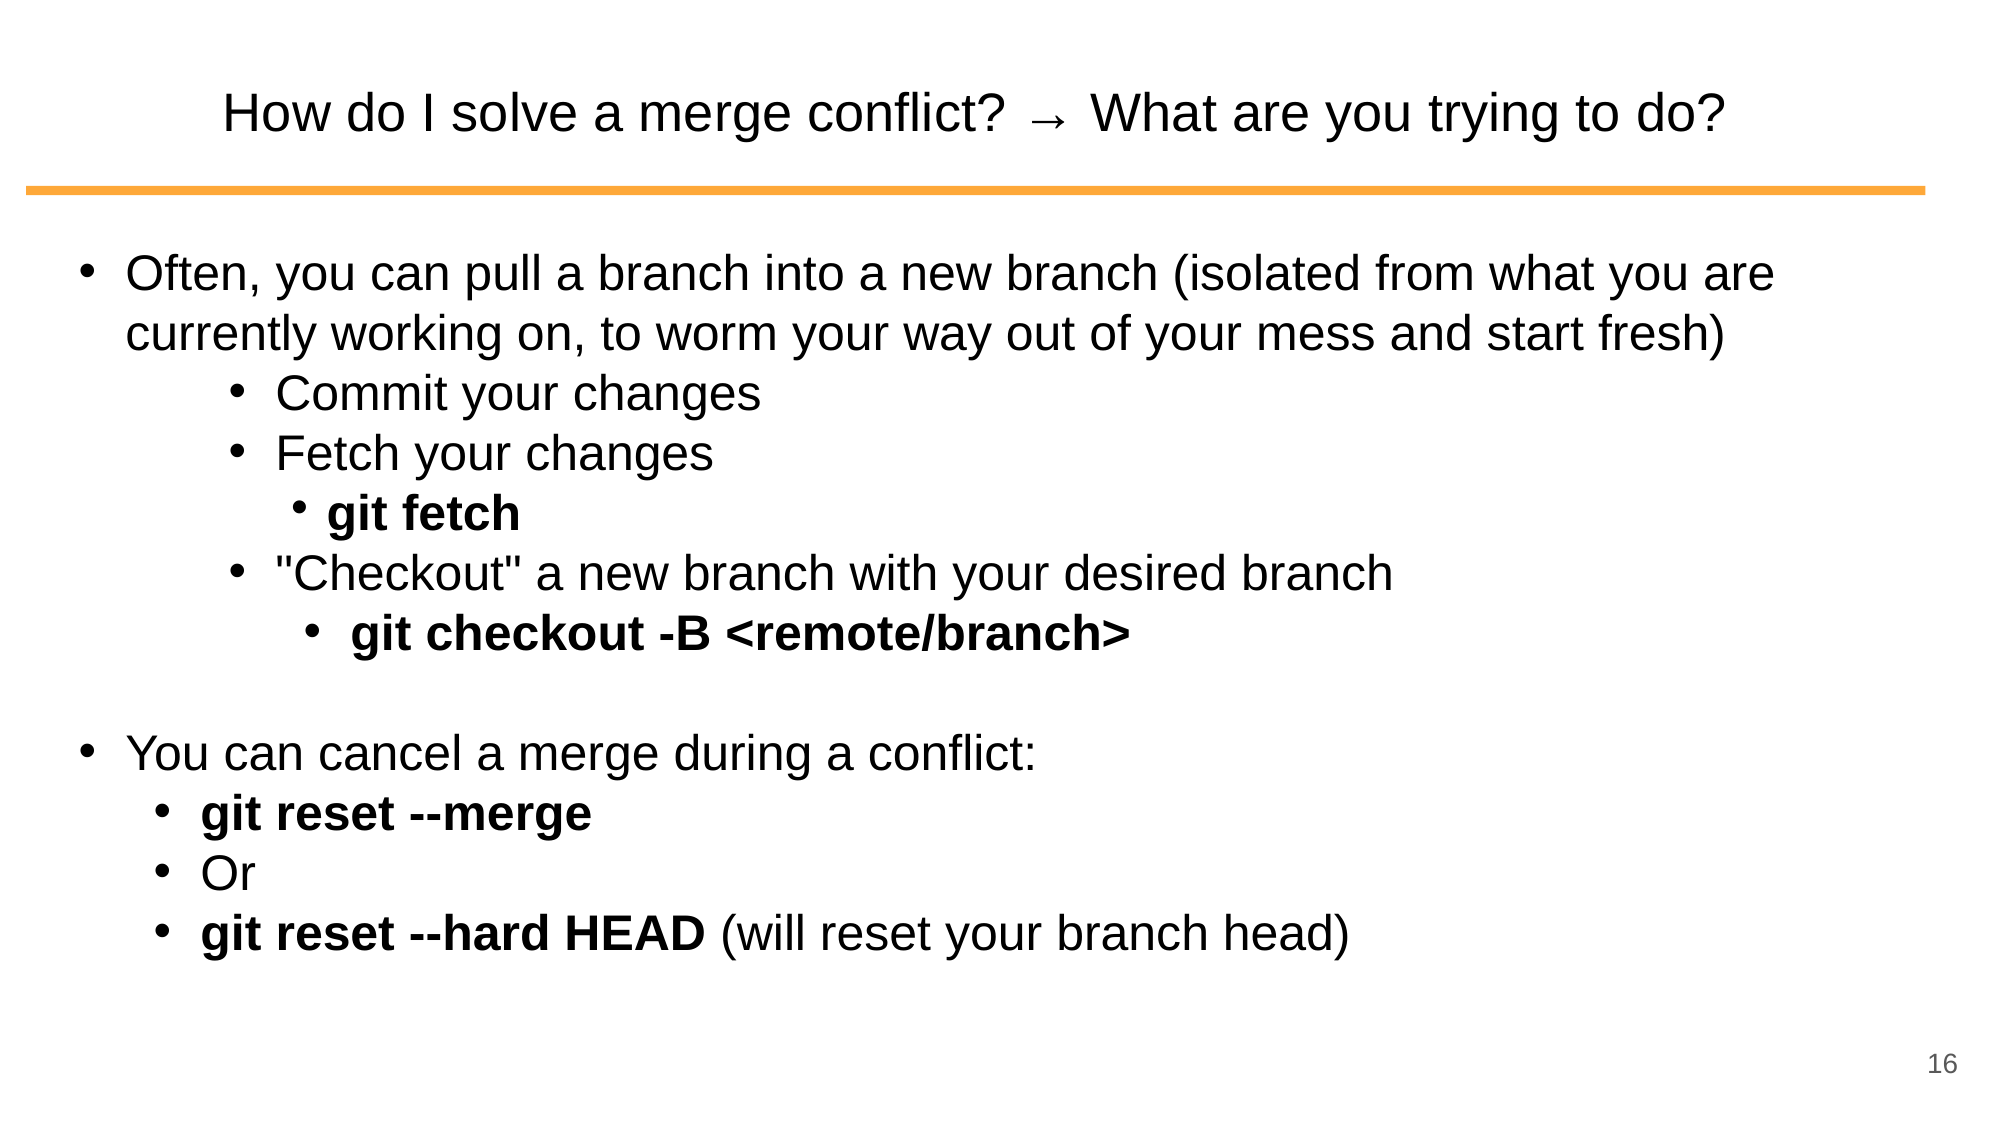

How do I solve a merge conflict? → What are you trying to do?

Often, you can pull a branch into a new branch (isolated from what you are currently working on, to worm your way out of your mess and start fresh)
Commit your changes
Fetch your changes
git fetch
"Checkout" a new branch with your desired branch
git checkout -B <remote/branch>

You can cancel a merge during a conflict:
git reset --merge
Or
git reset --hard HEAD (will reset your branch head)

16